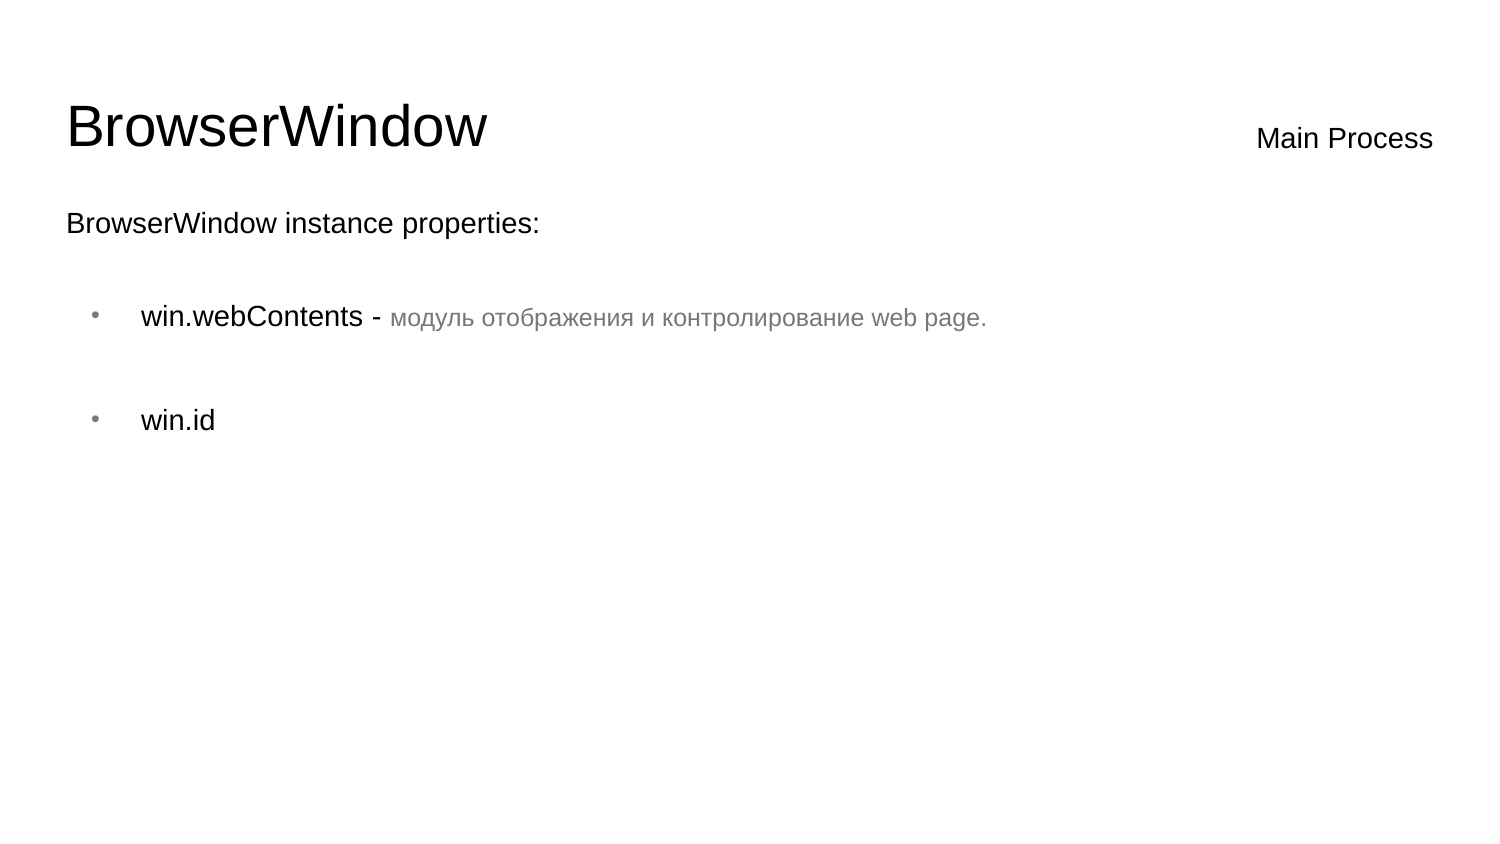

# BrowserWindow
Main Process
BrowserWindow instance properties:
win.webContents - модуль отображения и контролирование web page.
win.id